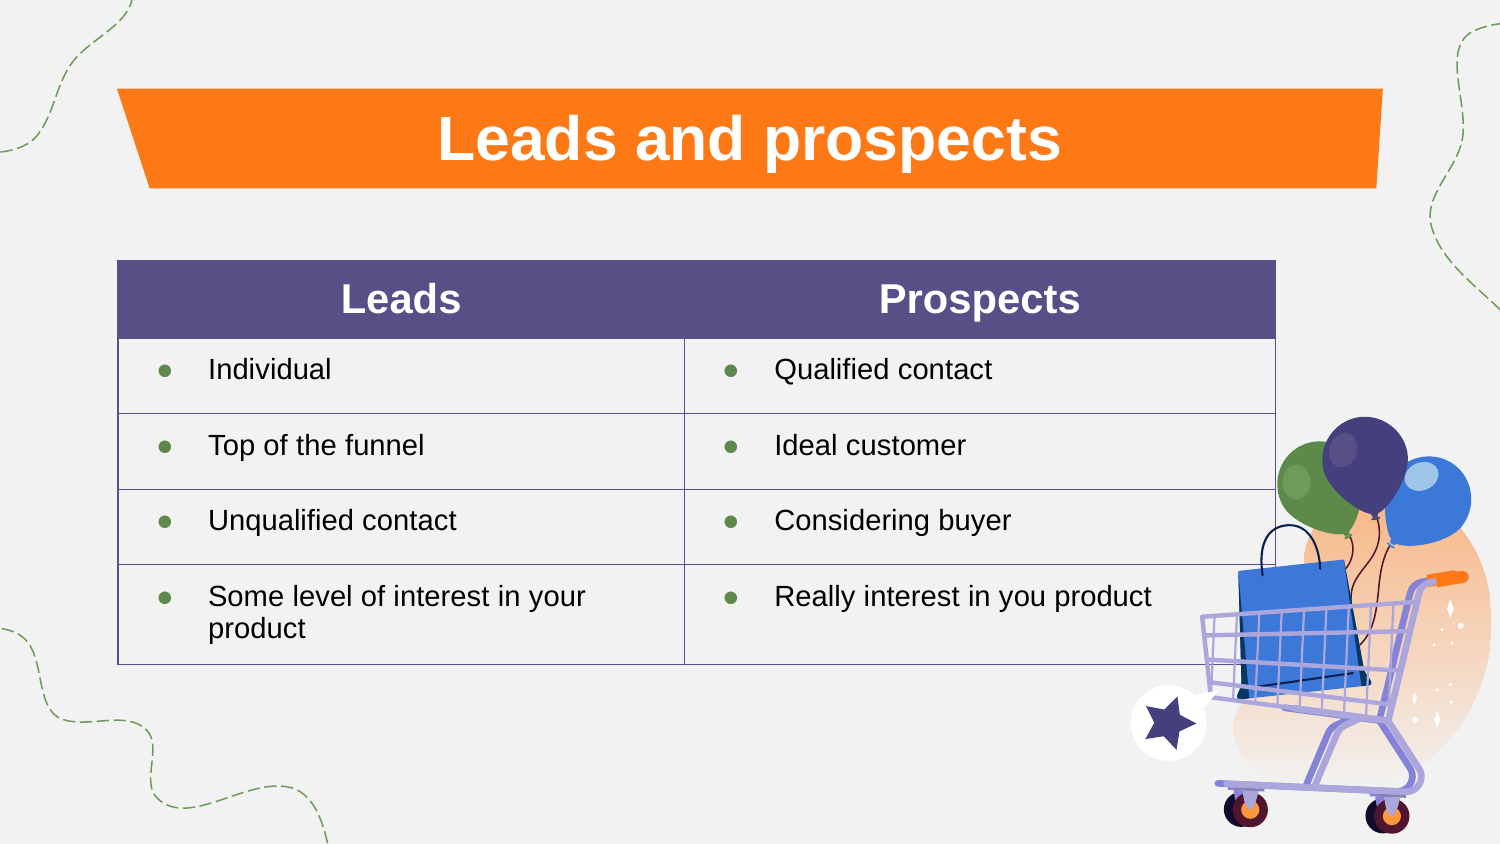

# Leads and prospects
| Leads | Prospects |
| --- | --- |
| Individual | Qualified contact |
| Top of the funnel | Ideal customer |
| Unqualified contact | Considering buyer |
| Some level of interest in your product | Really interest in you product |